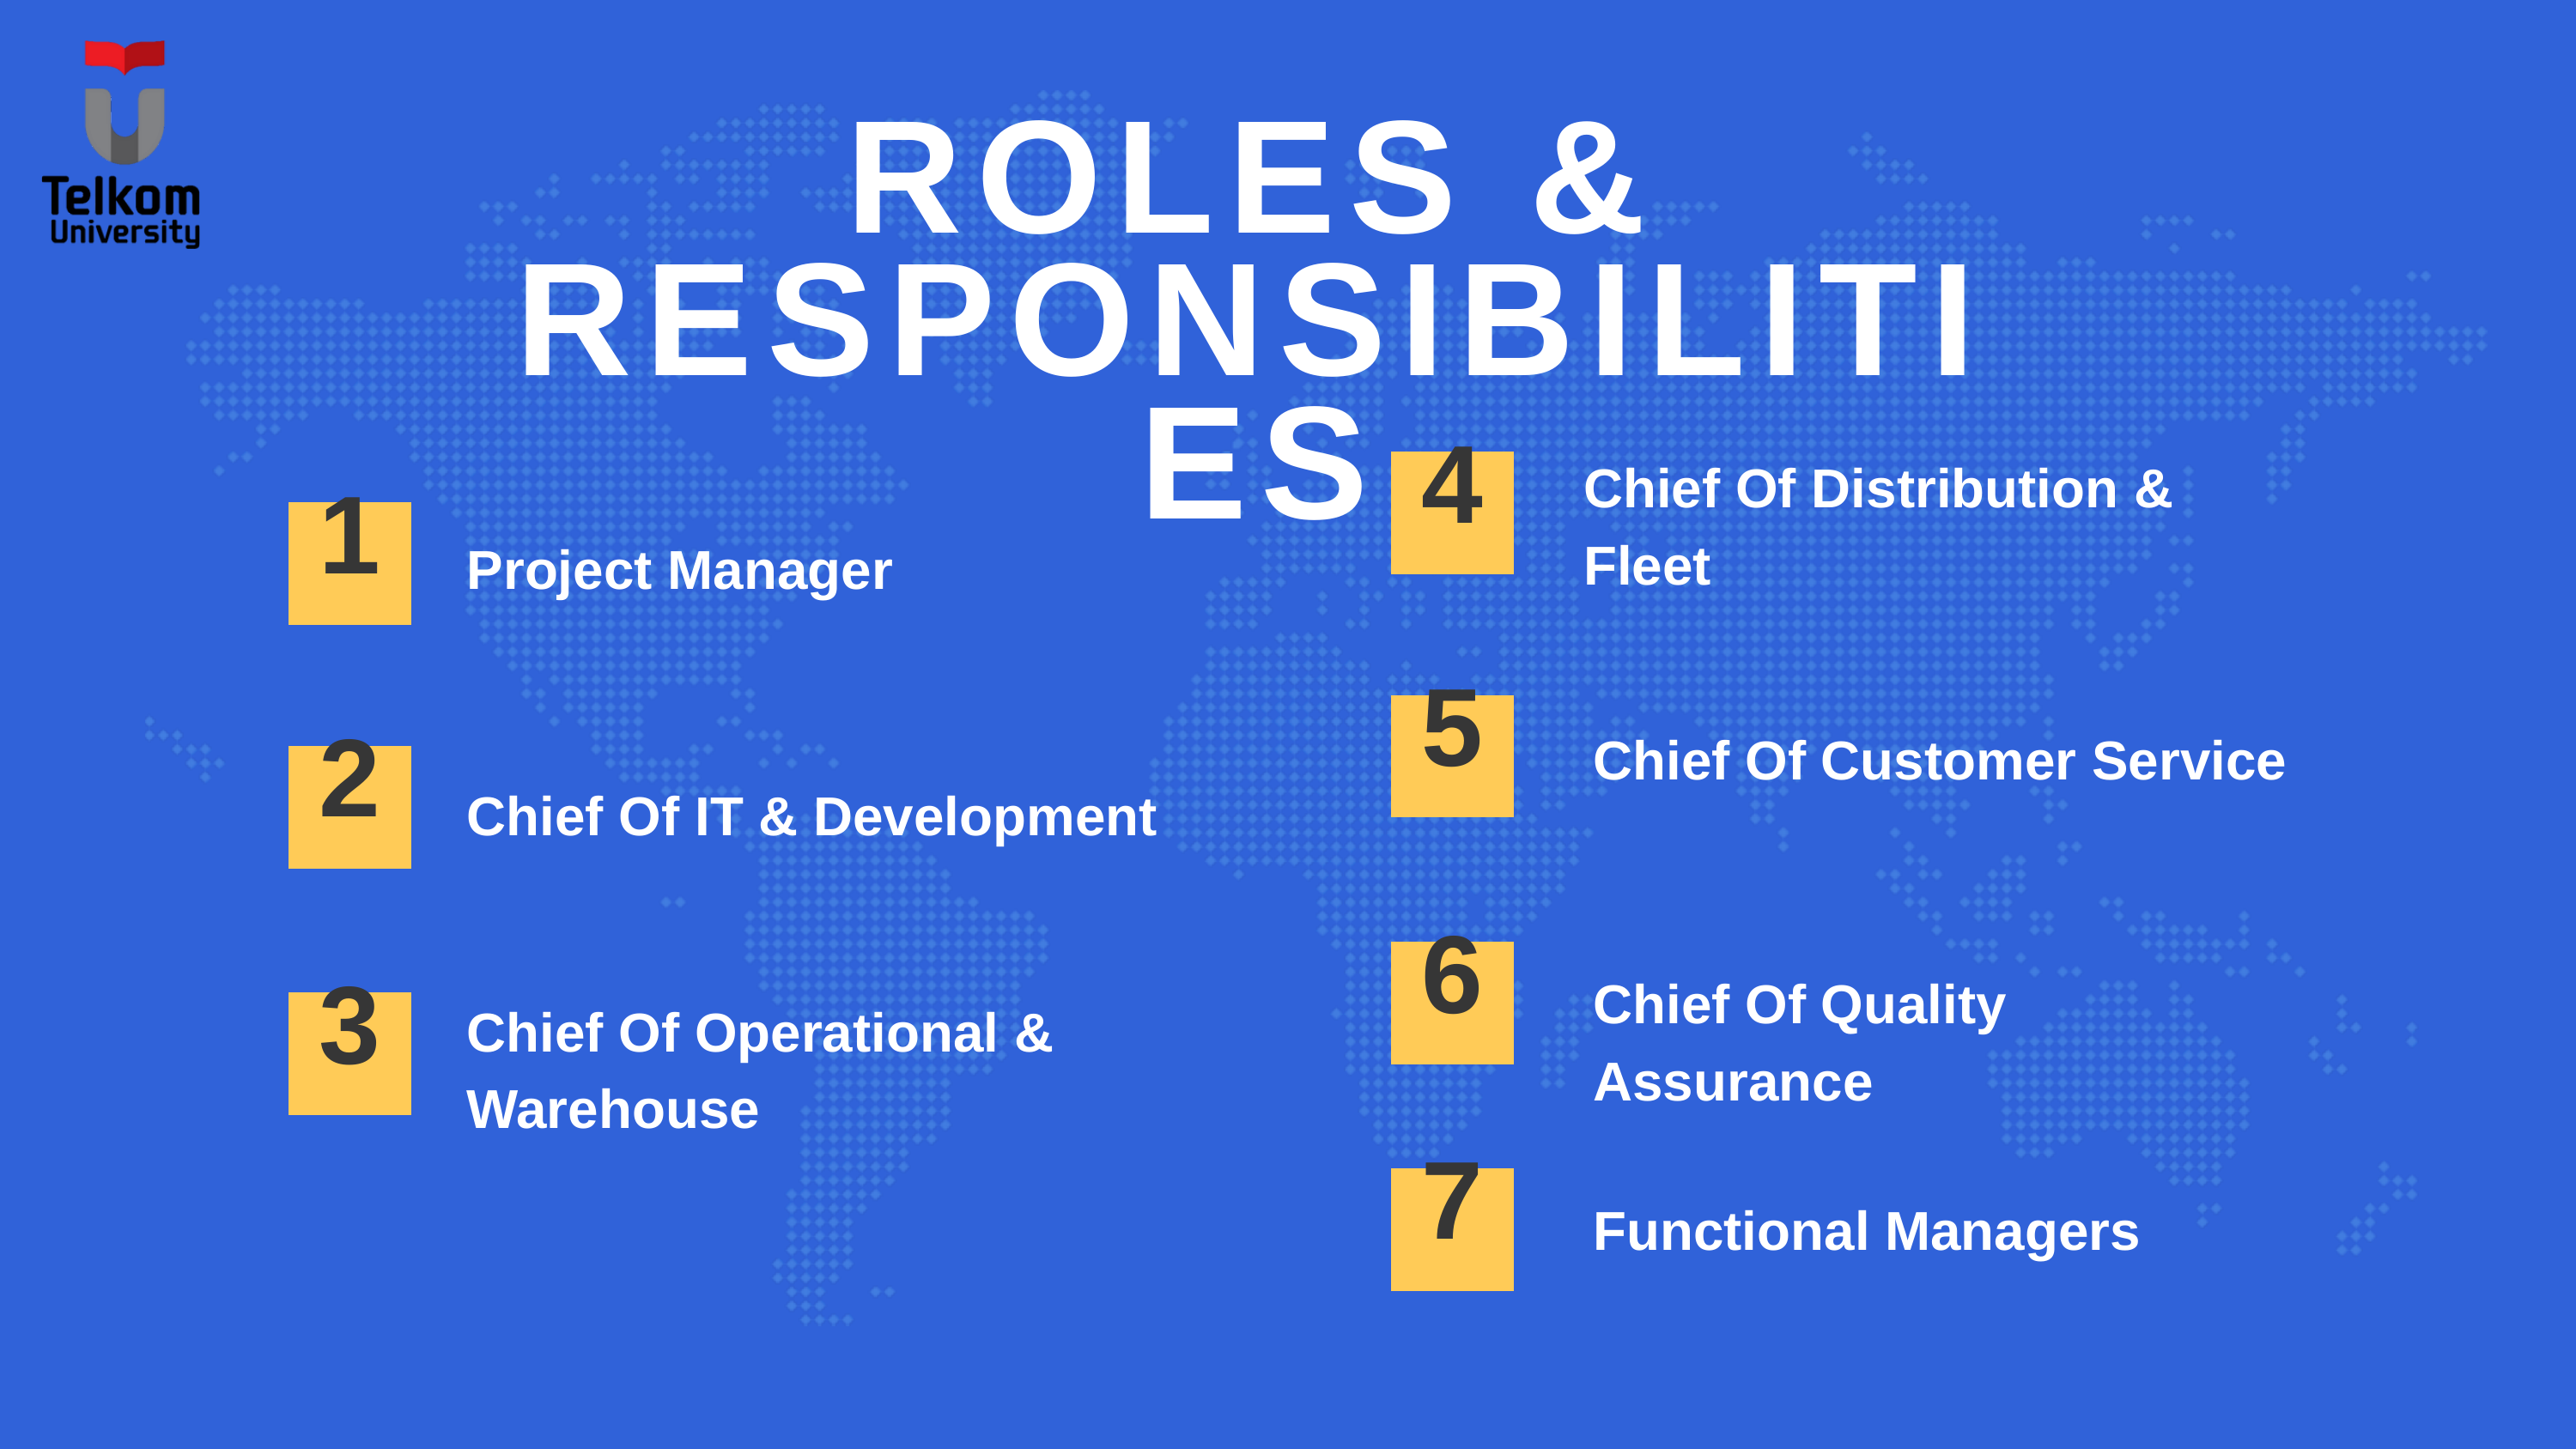

ROLES & RESPONSIBILITIES
Chief Of Distribution & Fleet
4

1

Project Manager
5

Chief Of Customer Service
2

Chief Of IT & Development
6

Chief Of Quality Assurance
Chief Of Operational & Warehouse
3

7

Functional Managers